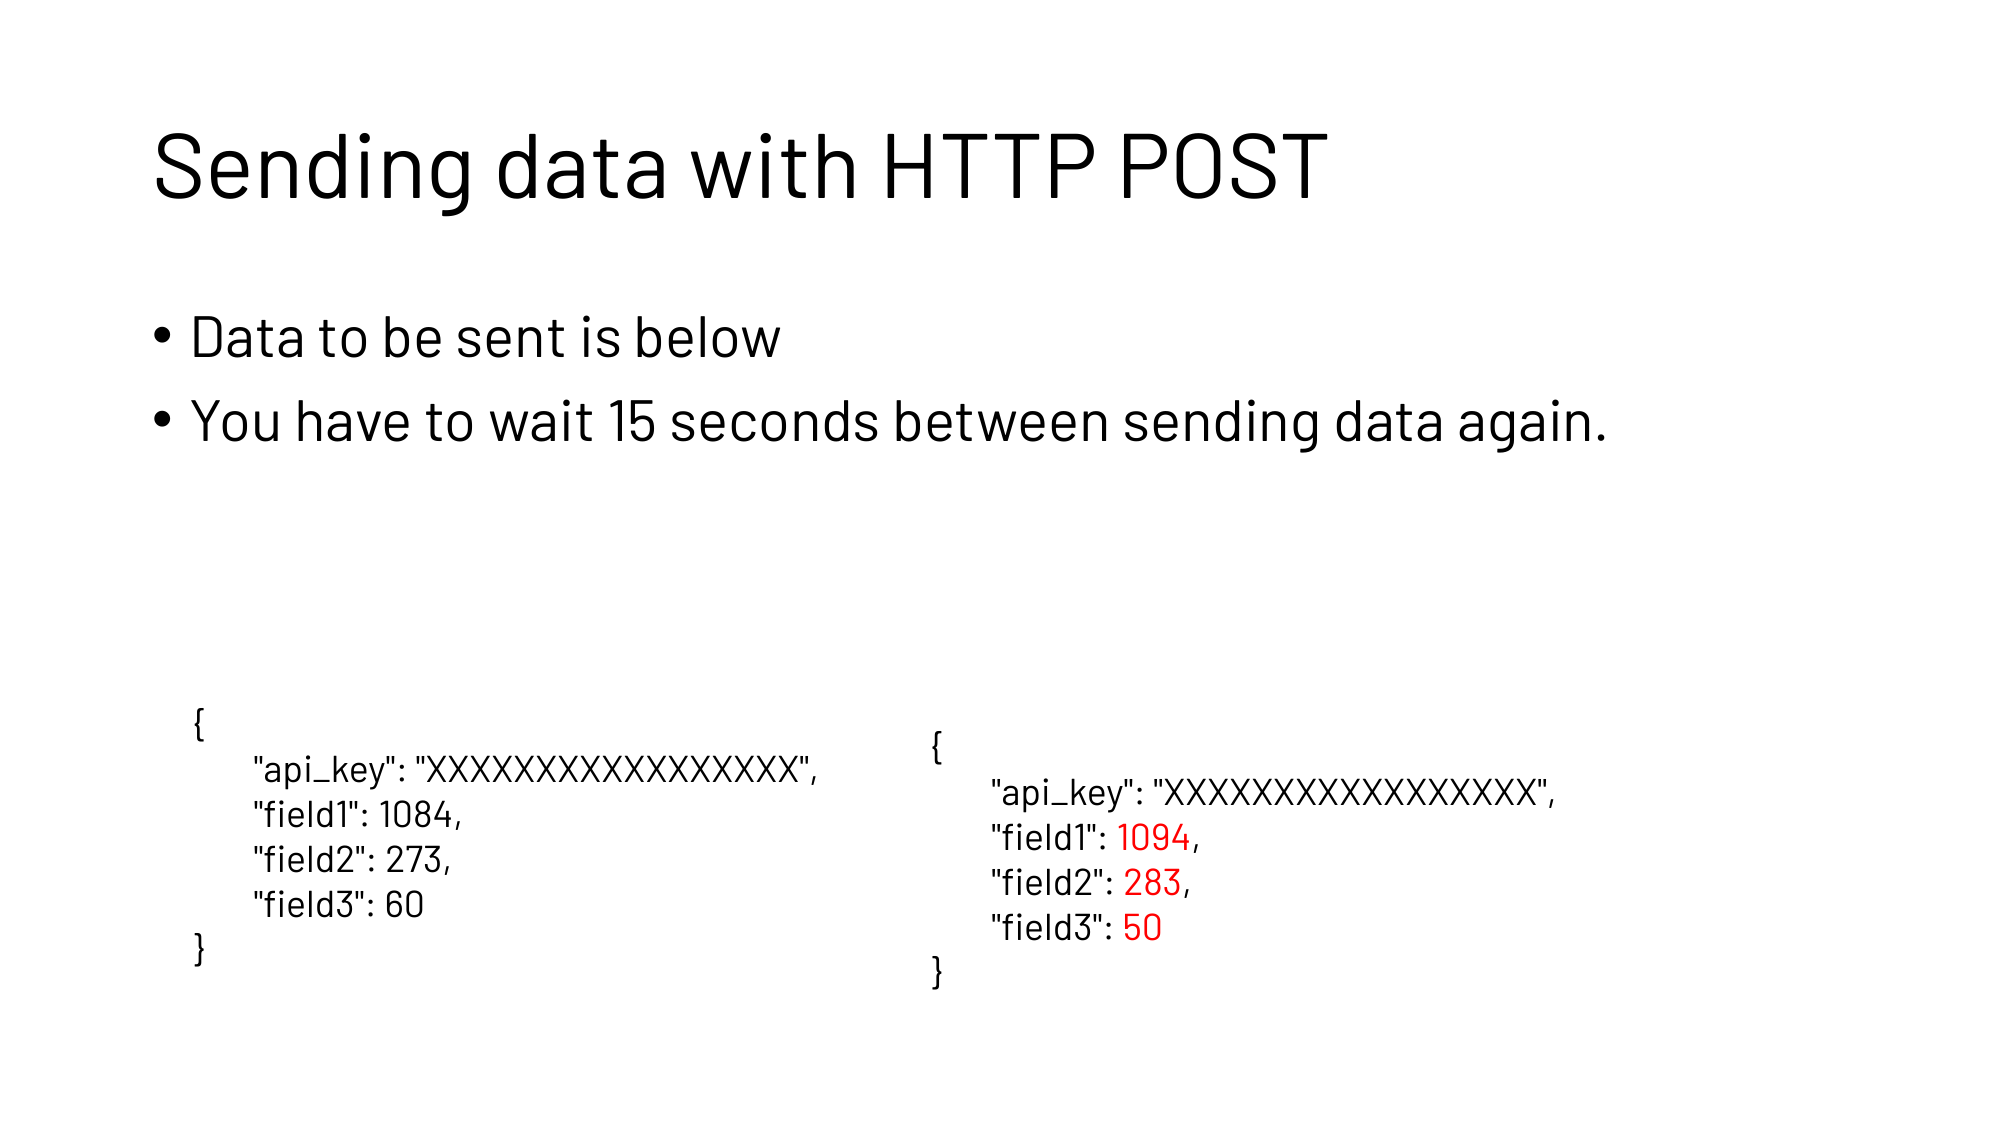

# Sending data with HTTP POST
Data to be sent is below
You have to wait 15 seconds between sending data again.
{
        "api_key": "XXXXXXXXXXXXXXXXX",
        "field1": 1084,
        "field2": 273,
        "field3": 60
}
{
        "api_key": "XXXXXXXXXXXXXXXXX",
        "field1": 1094,
        "field2": 283,
        "field3": 50
}